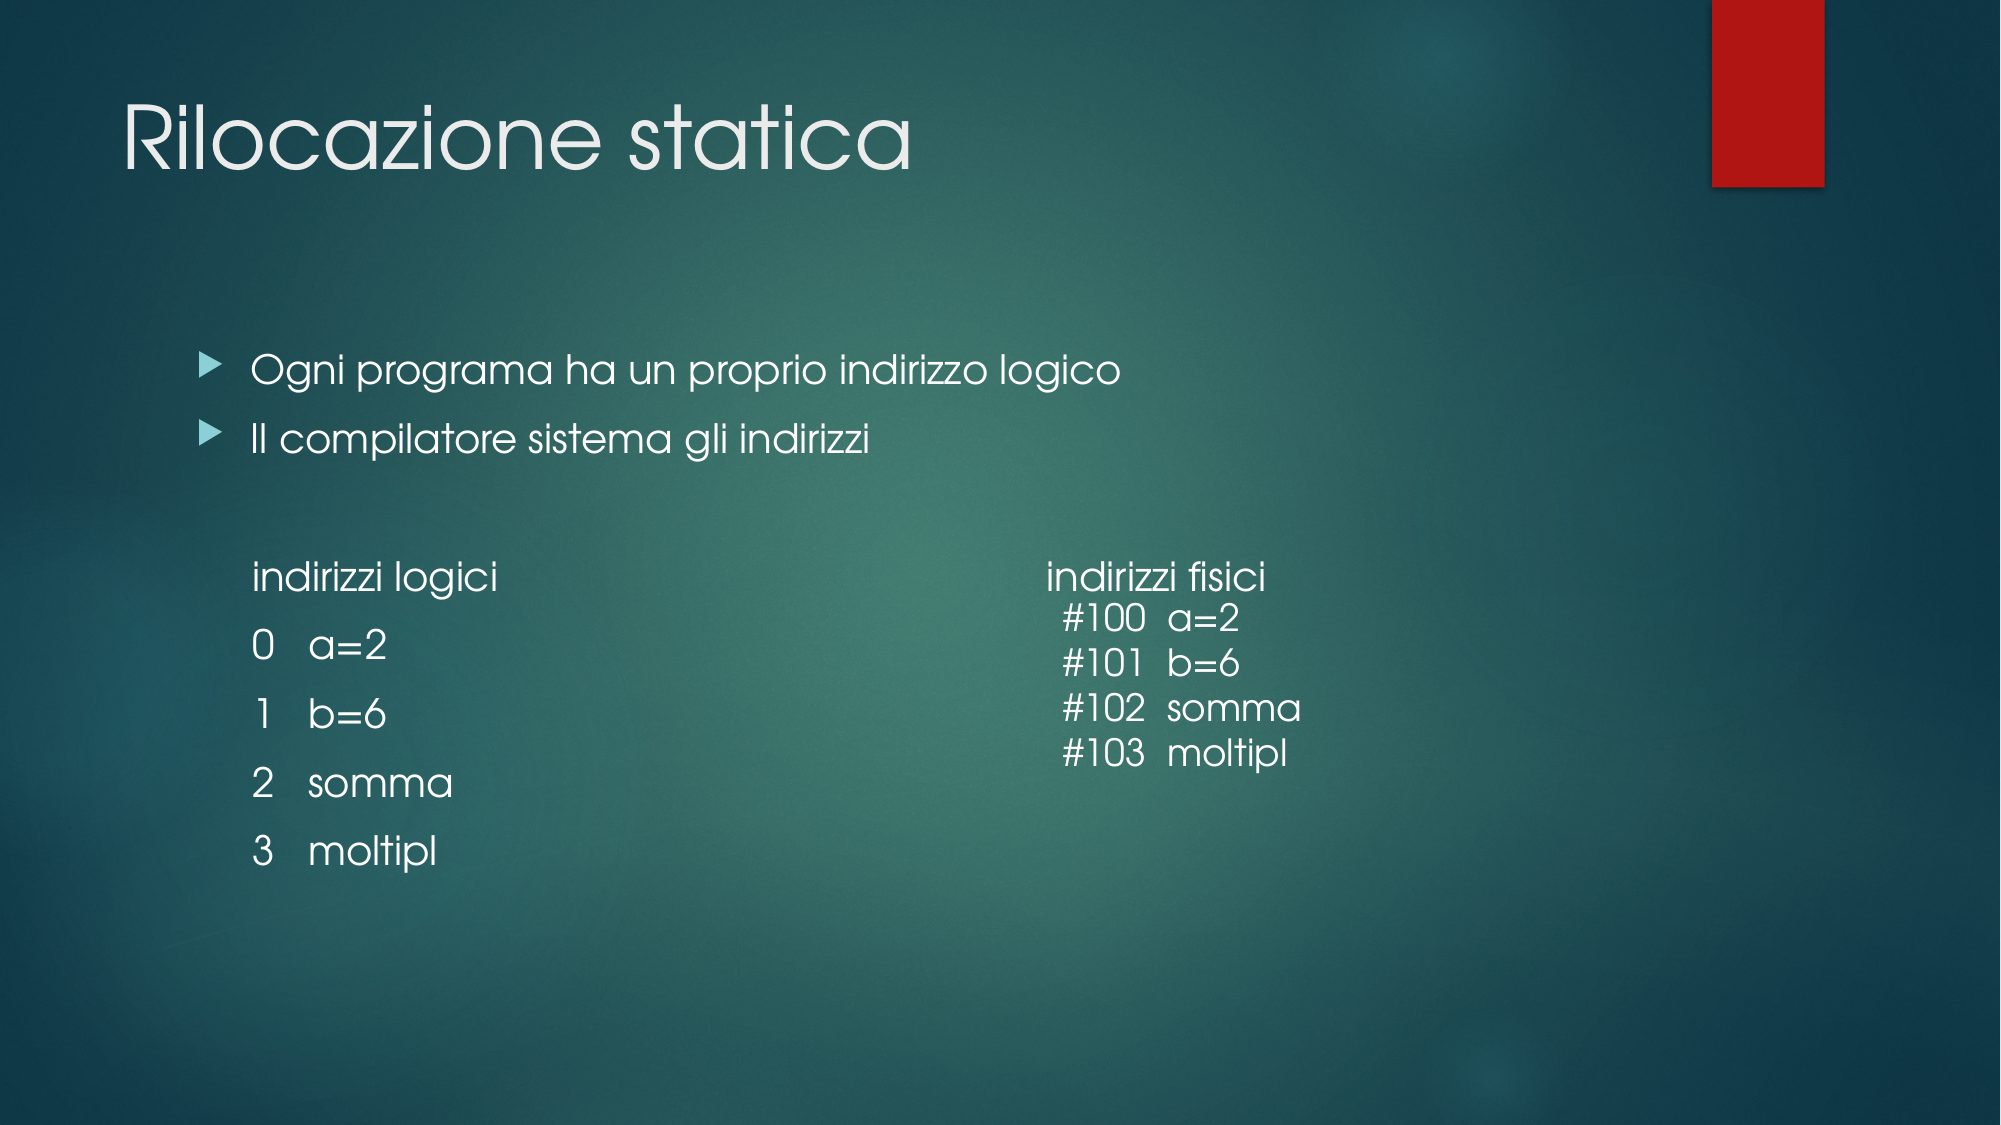

# Rilocazione statica
Ogni programa ha un proprio indirizzo logico
Il compilatore sistema gli indirizzi

     indirizzi logici                                                 indirizzi fisici
     0   a=2
     1   b=6
     2   somma
     3   moltipl

#100  a=2
#101  b=6
#102  somma
#103  moltipl